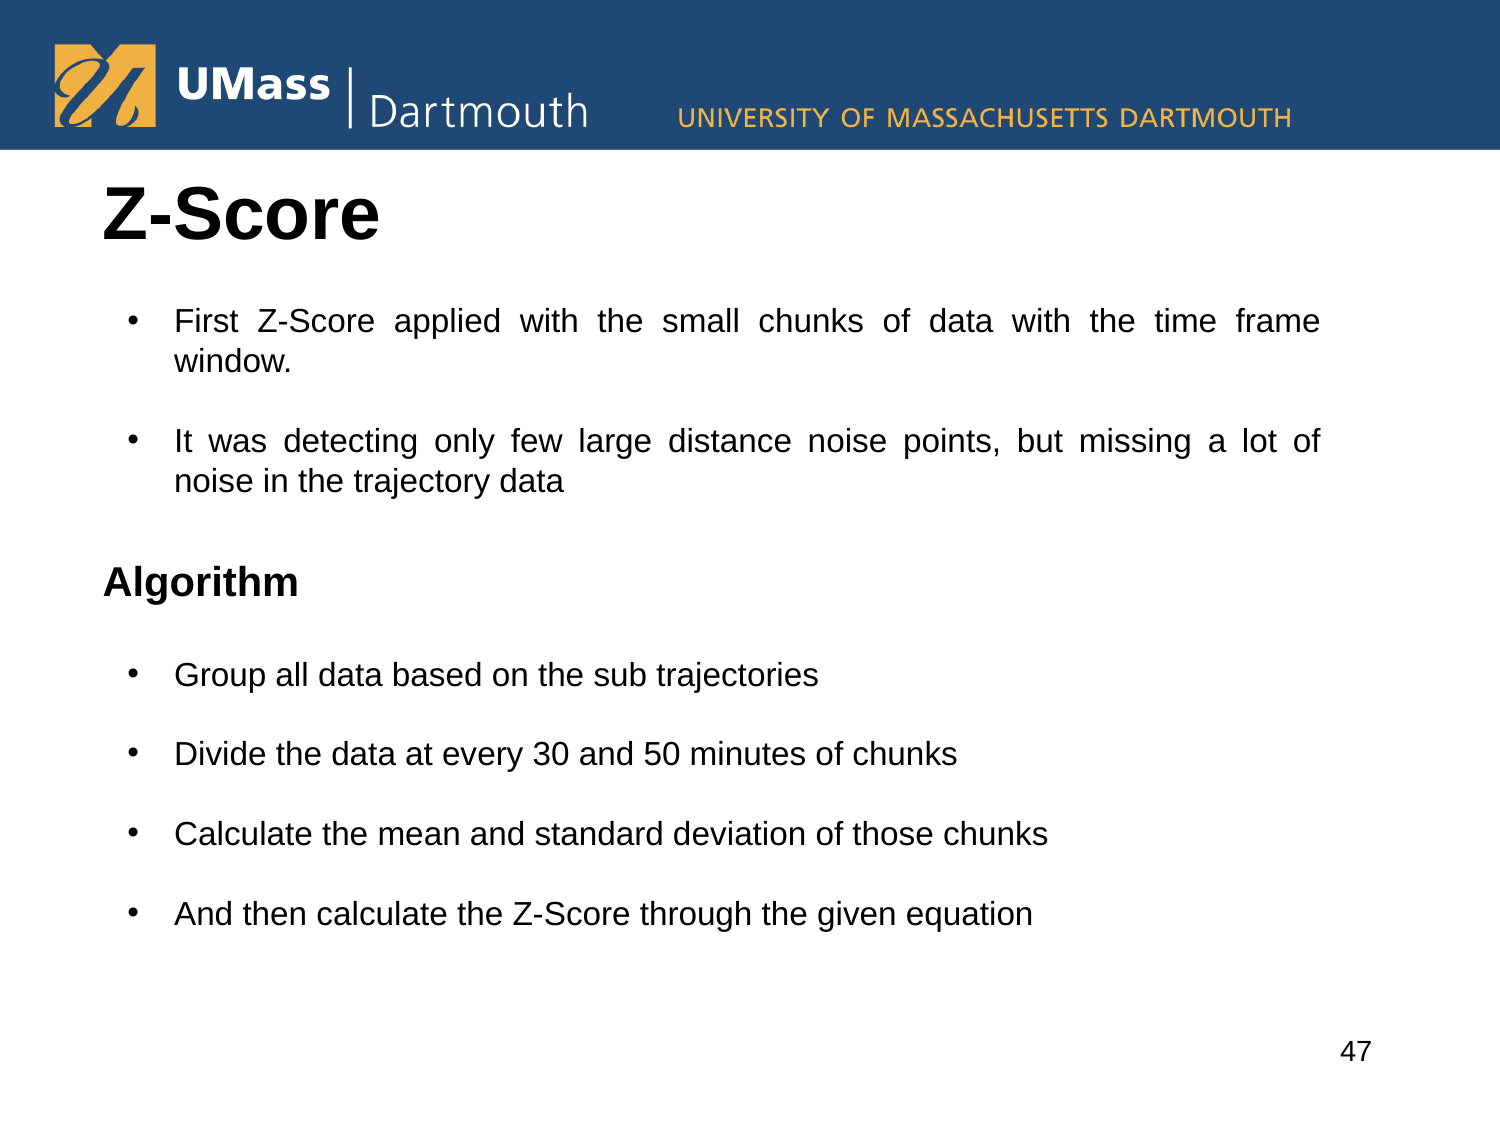

# Z-Score
First Z-Score applied with the small chunks of data with the time frame window.

It was detecting only few large distance noise points, but missing a lot of noise in the trajectory data
Algorithm
Group all data based on the sub trajectories

Divide the data at every 30 and 50 minutes of chunks

Calculate the mean and standard deviation of those chunks

And then calculate the Z-Score through the given equation
47